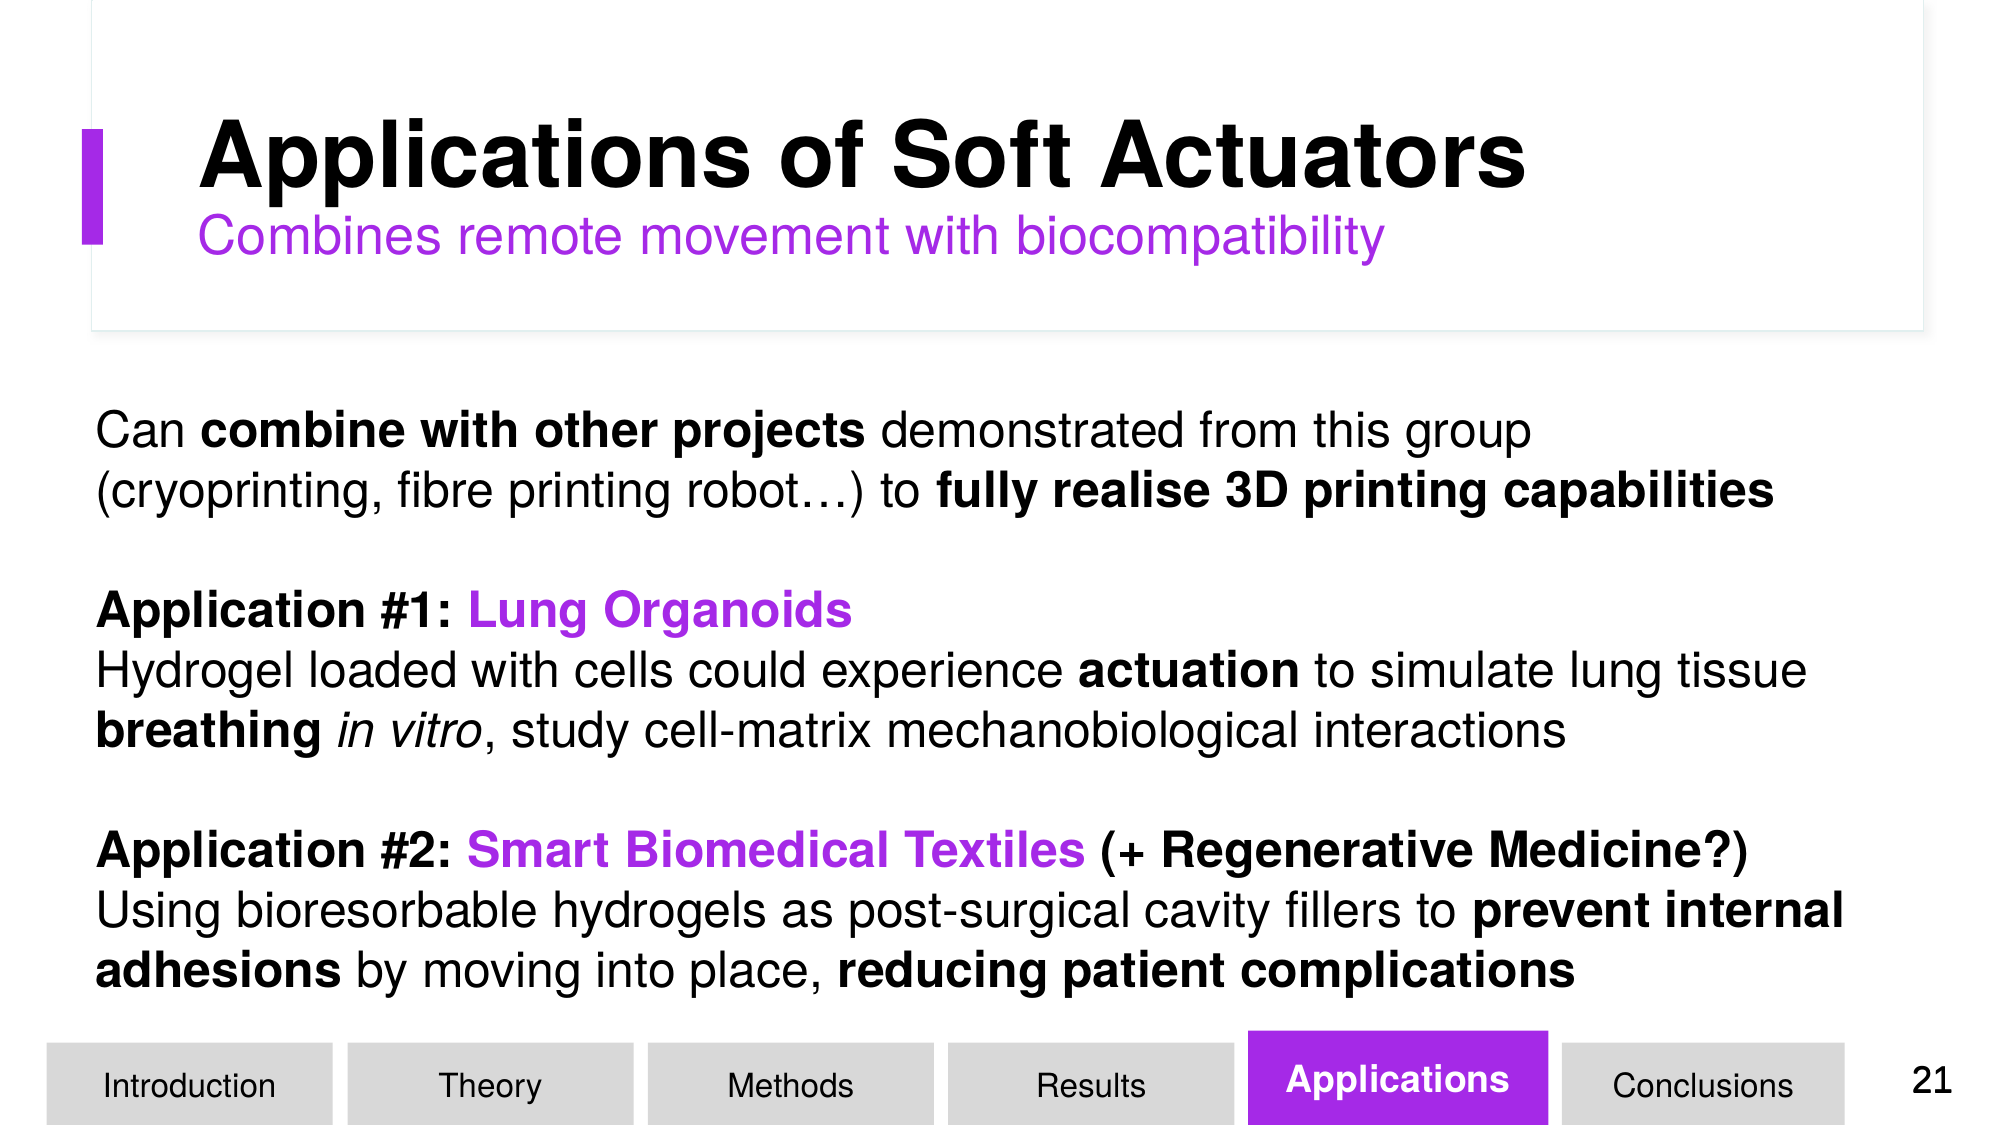

# Applications of Soft Actuators
Combines remote movement with biocompatibility
Can combine with other projects demonstrated from this group
(cryoprinting, fibre printing robot…) to fully realise 3D printing capabilities

Application #1: Lung Organoids
Hydrogel loaded with cells could experience actuation to simulate lung tissue breathing in vitro, study cell-matrix mechanobiological interactions

Application #2: Smart Biomedical Textiles (+ Regenerative Medicine?)
Using bioresorbable hydrogels as post-surgical cavity fillers to prevent internal adhesions by moving into place, reducing patient complications

Applications
Introduction
Results
Theory
Methods
Conclusions
21
21